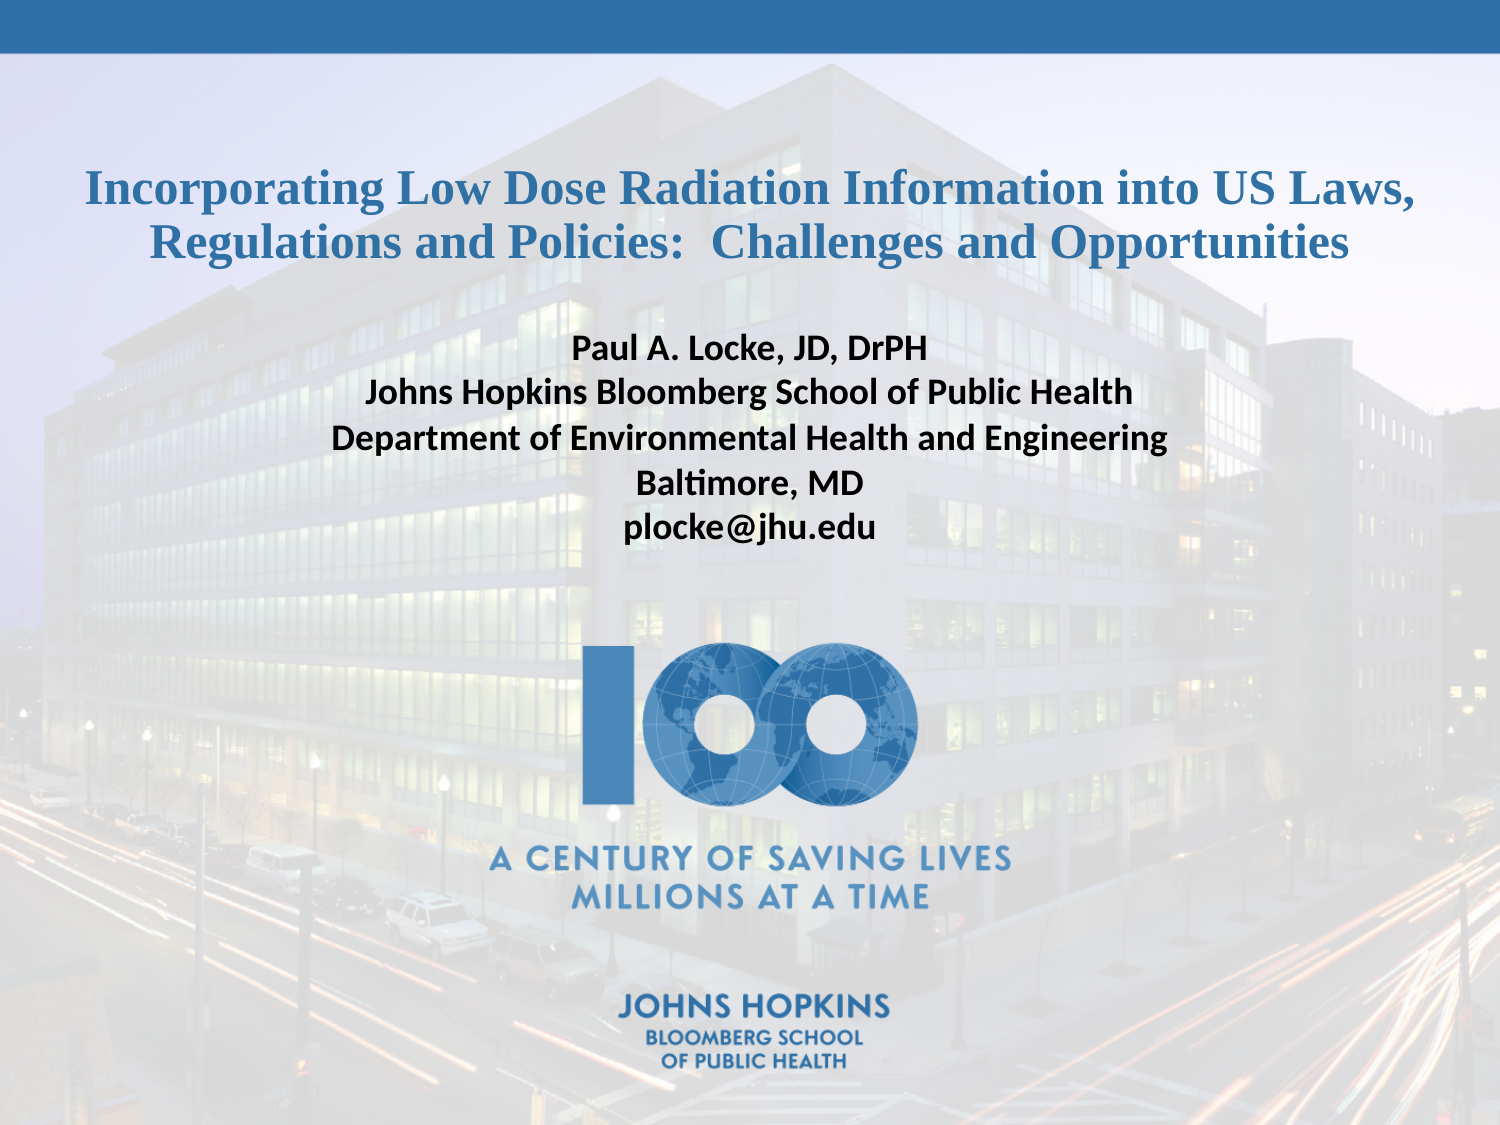

Incorporating Low Dose Radiation Information into US Laws, Regulations and Policies:  Challenges and Opportunities
Paul A. Locke, JD, DrPH
Johns Hopkins Bloomberg School of Public Health
Department of Environmental Health and Engineering
Baltimore, MD
plocke@jhu.edu